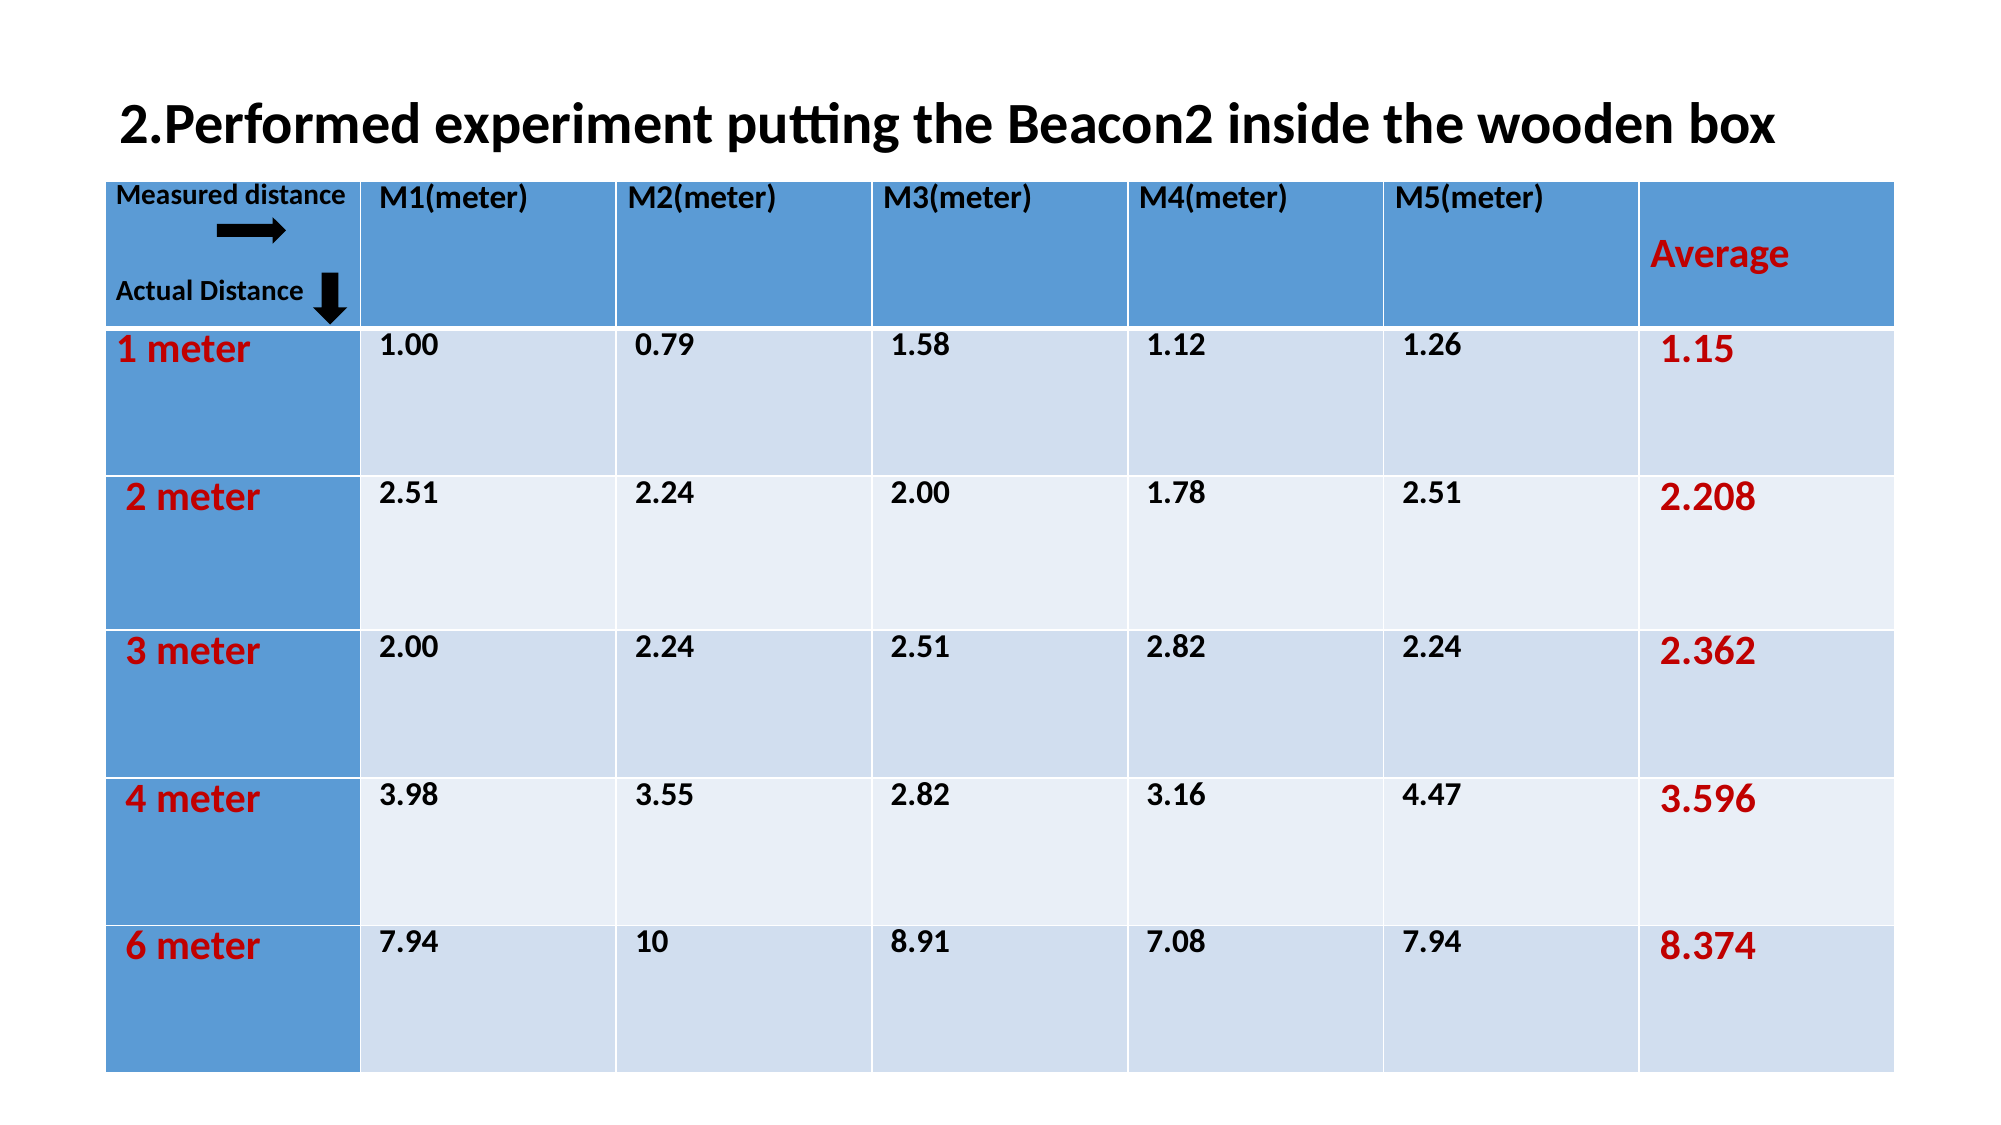

2.Performed experiment putting the Beacon2 inside the wooden box
| Measured distance Actual Distance | M1(meter) | M2(meter) | M3(meter) | M4(meter) | M5(meter) | Average |
| --- | --- | --- | --- | --- | --- | --- |
| 1 meter | 1.00 | 0.79 | 1.58 | 1.12 | 1.26 | 1.15 |
| 2 meter | 2.51 | 2.24 | 2.00 | 1.78 | 2.51 | 2.208 |
| 3 meter | 2.00 | 2.24 | 2.51 | 2.82 | 2.24 | 2.362 |
| 4 meter | 3.98 | 3.55 | 2.82 | 3.16 | 4.47 | 3.596 |
| 6 meter | 7.94 | 10 | 8.91 | 7.08 | 7.94 | 8.374 |